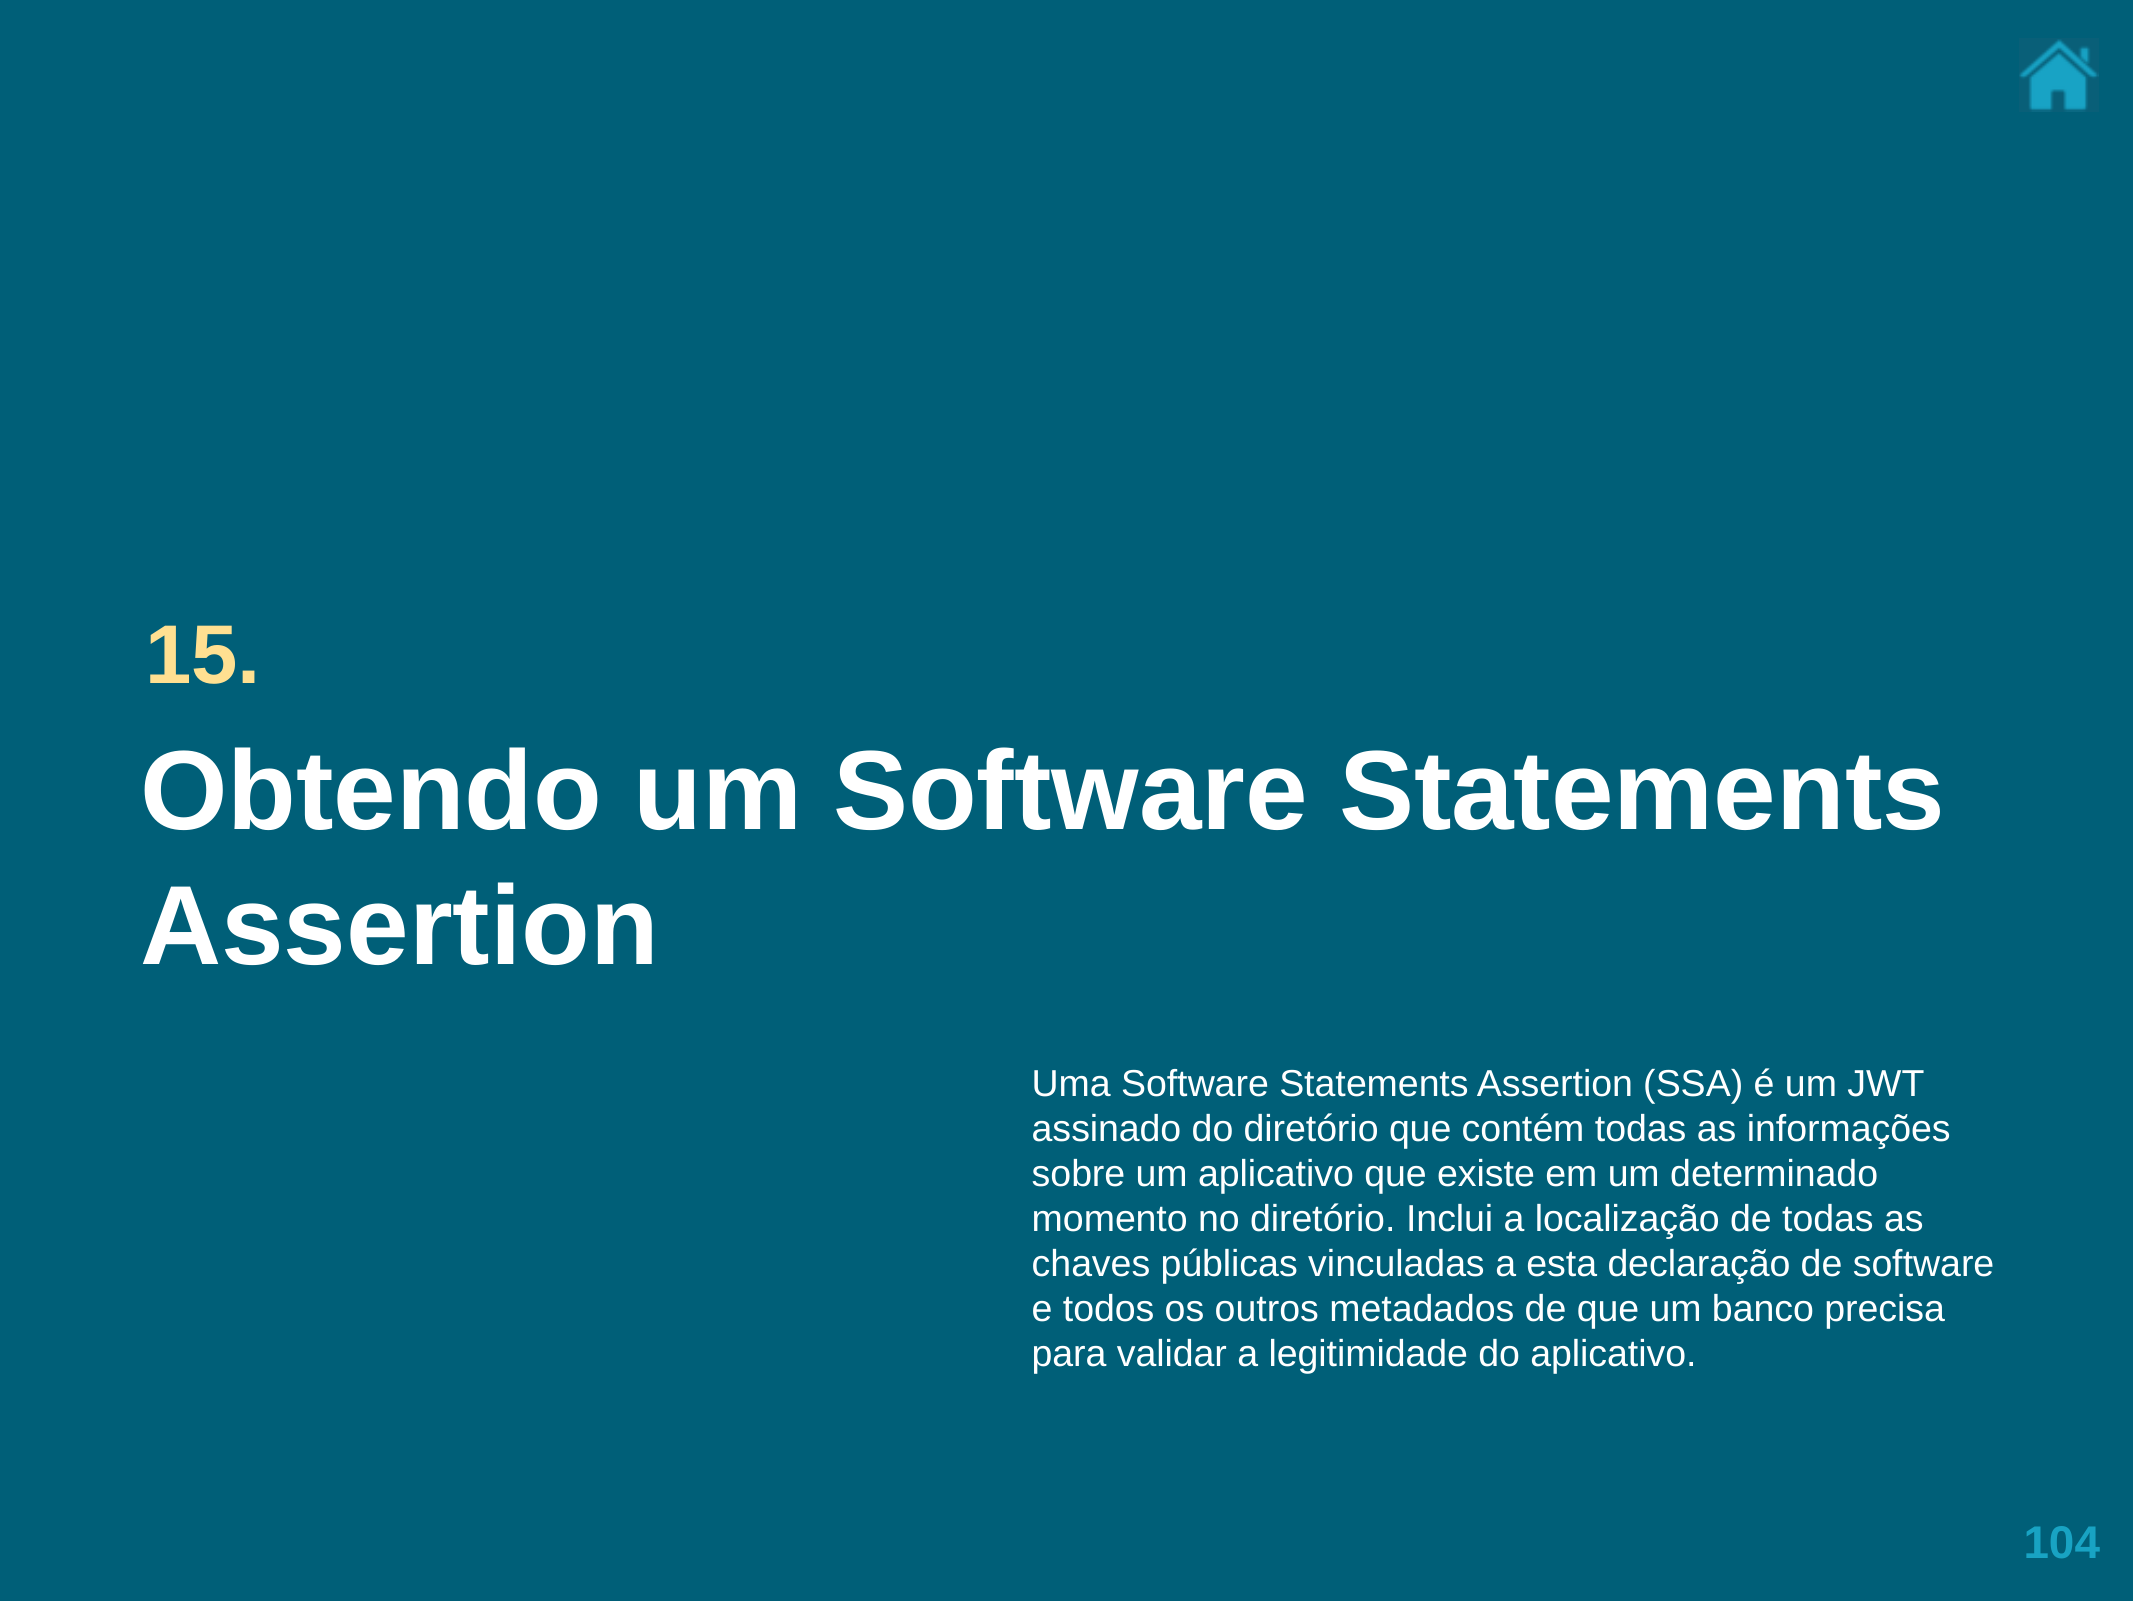

15.
Obtendo um Software Statements Assertion
Uma Software Statements Assertion (SSA) é um JWT assinado do diretório que contém todas as informações sobre um aplicativo que existe em um determinado momento no diretório. Inclui a localização de todas as chaves públicas vinculadas a esta declaração de software e todos os outros metadados de que um banco precisa para validar a legitimidade do aplicativo.
104